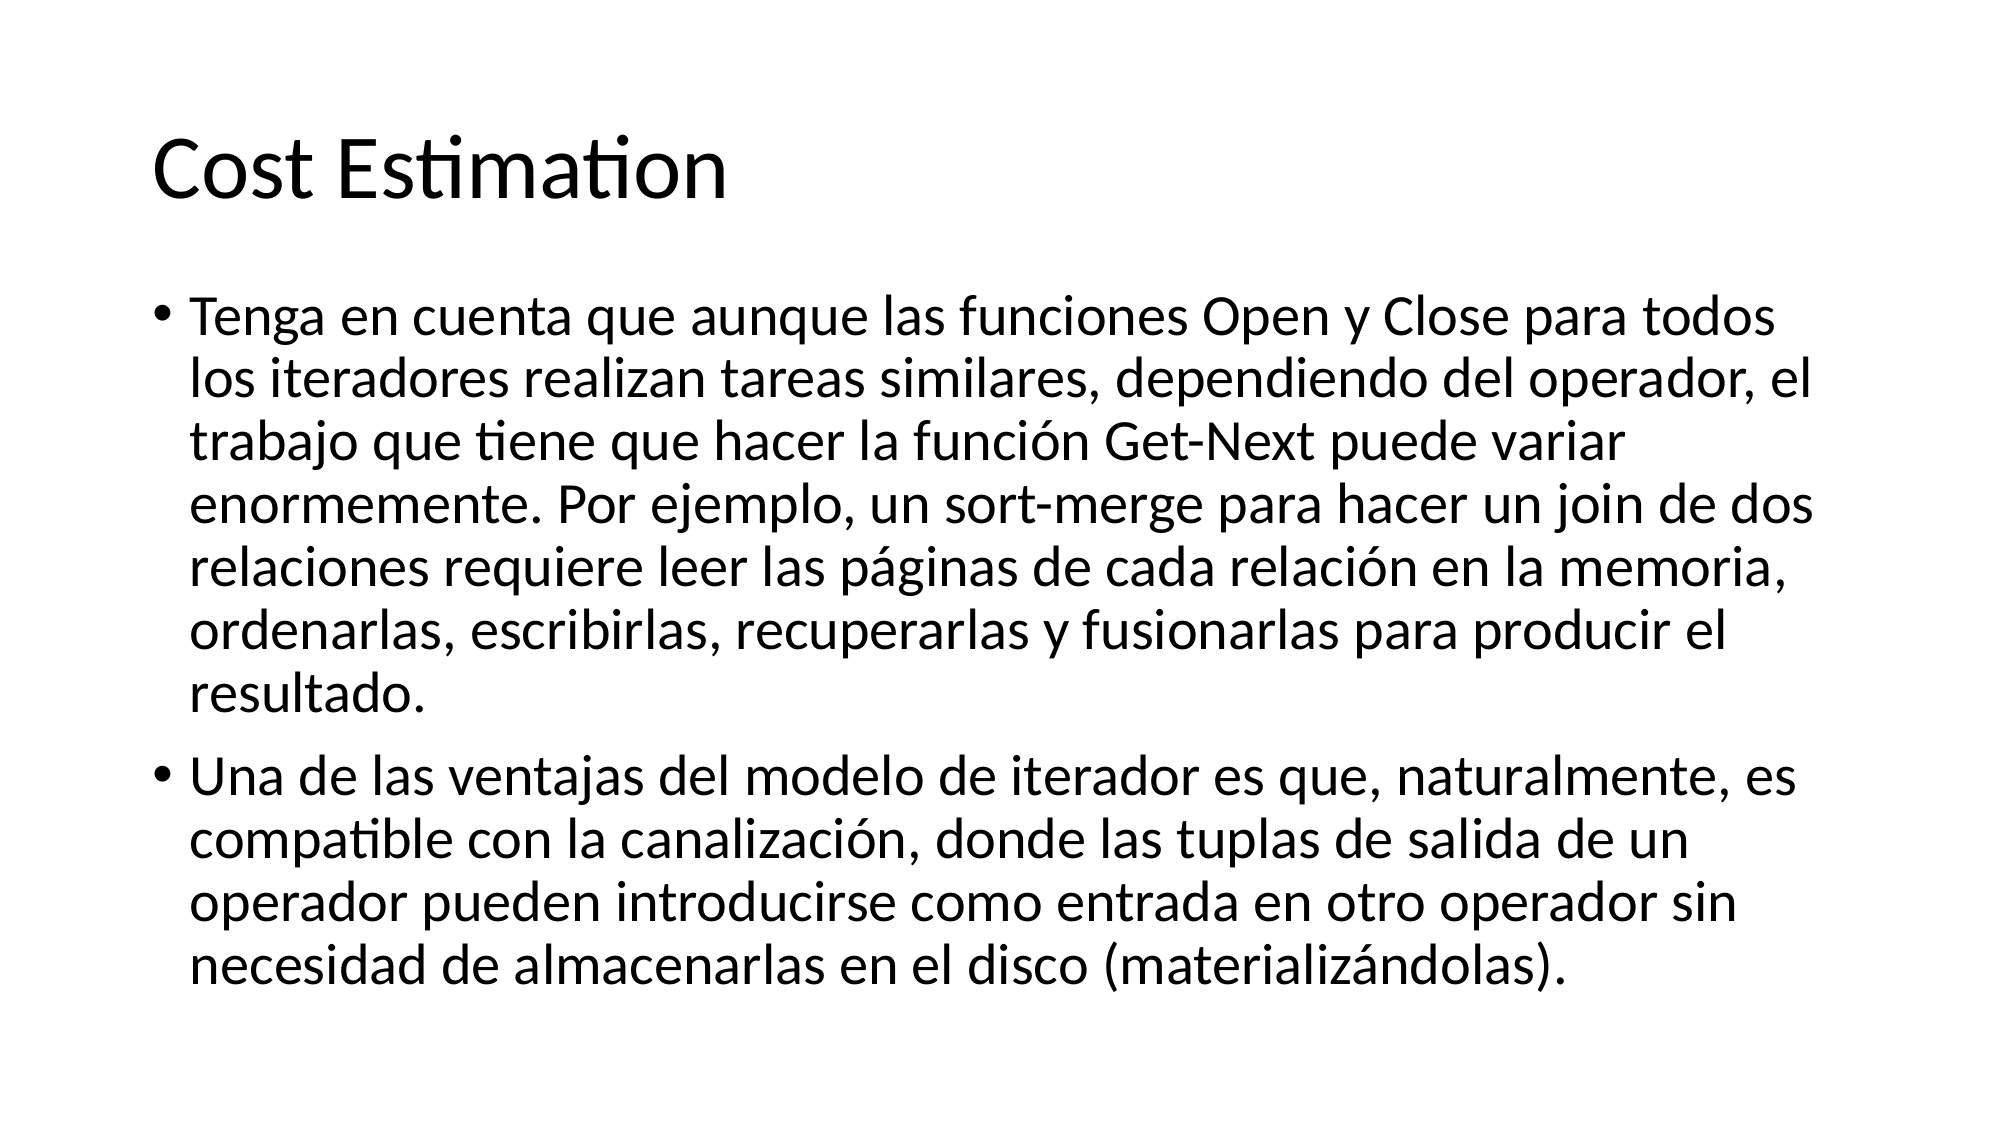

# Cost Estimation
Tenga en cuenta que aunque las funciones Open y Close para todos los iteradores realizan tareas similares, dependiendo del operador, el trabajo que tiene que hacer la función Get-Next puede variar enormemente. Por ejemplo, un sort-merge para hacer un join de dos relaciones requiere leer las páginas de cada relación en la memoria, ordenarlas, escribirlas, recuperarlas y fusionarlas para producir el resultado.
Una de las ventajas del modelo de iterador es que, naturalmente, es compatible con la canalización, donde las tuplas de salida de un operador pueden introducirse como entrada en otro operador sin necesidad de almacenarlas en el disco (materializándolas).